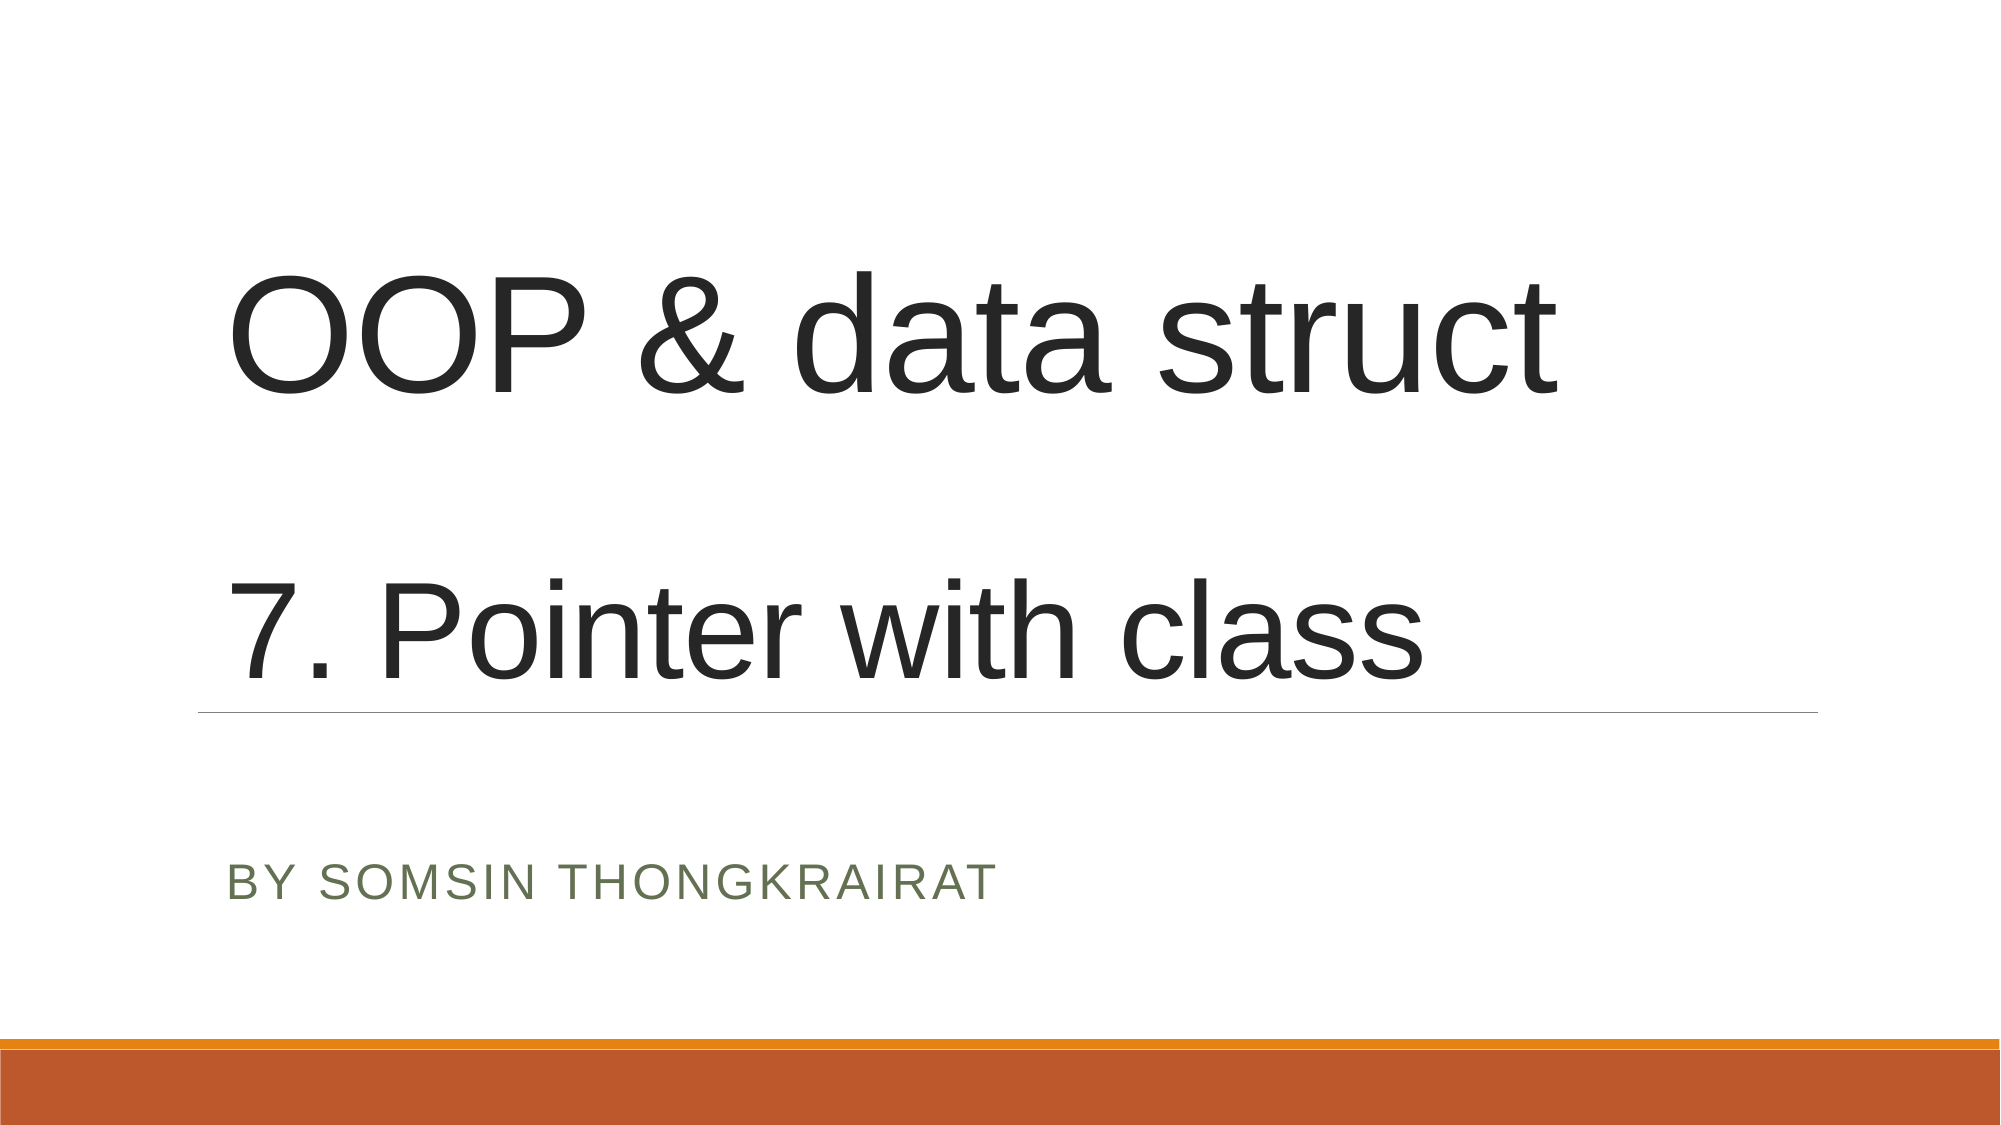

# OOP & data struct 7. Pointer with class
By Somsin Thongkrairat